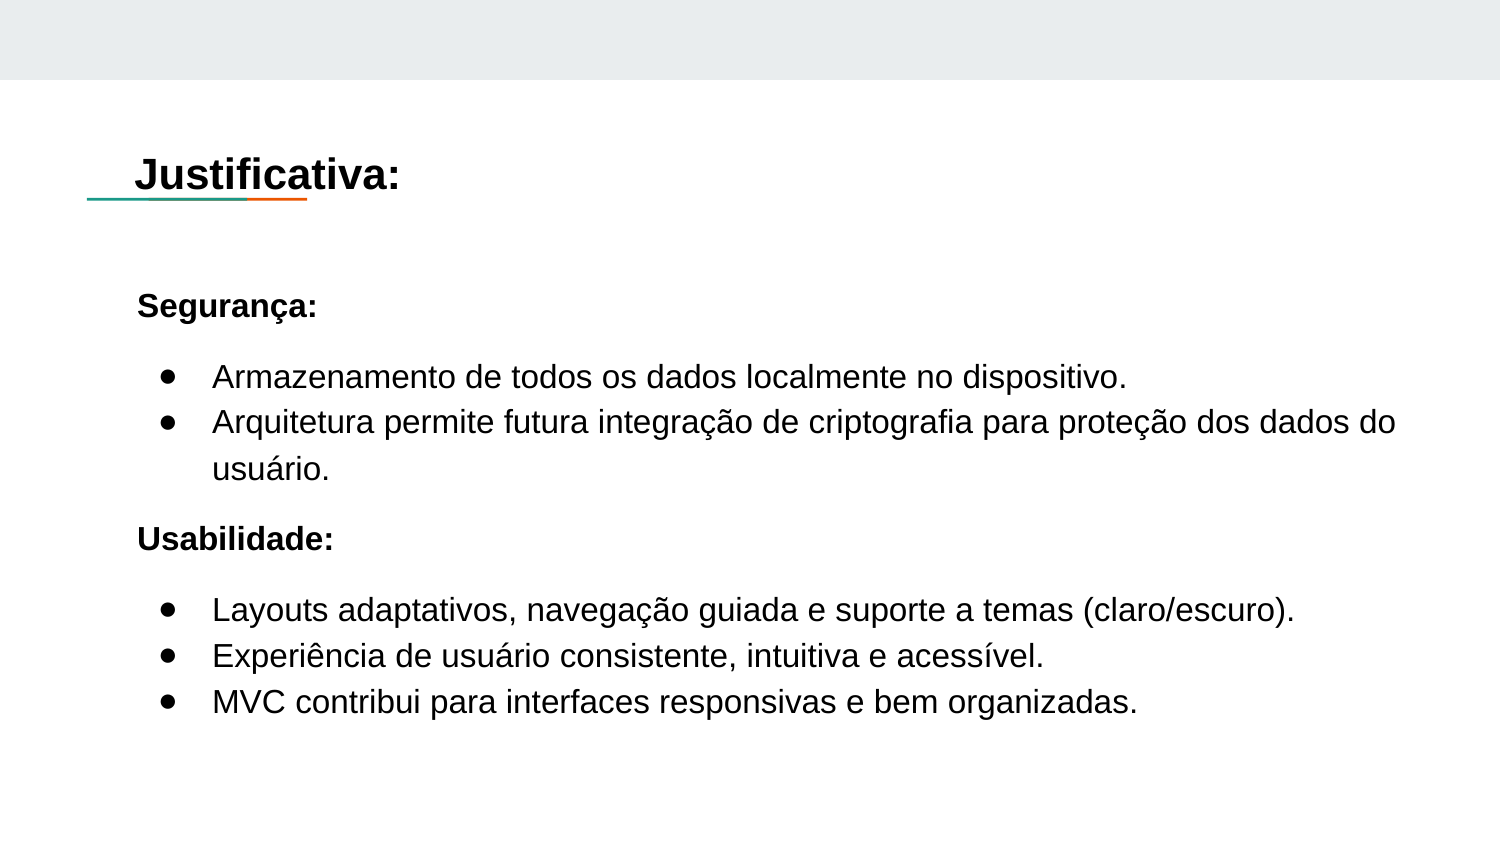

# Justificativa:
Segurança:
Armazenamento de todos os dados localmente no dispositivo.
Arquitetura permite futura integração de criptografia para proteção dos dados do usuário.
Usabilidade:
Layouts adaptativos, navegação guiada e suporte a temas (claro/escuro).
Experiência de usuário consistente, intuitiva e acessível.
MVC contribui para interfaces responsivas e bem organizadas.